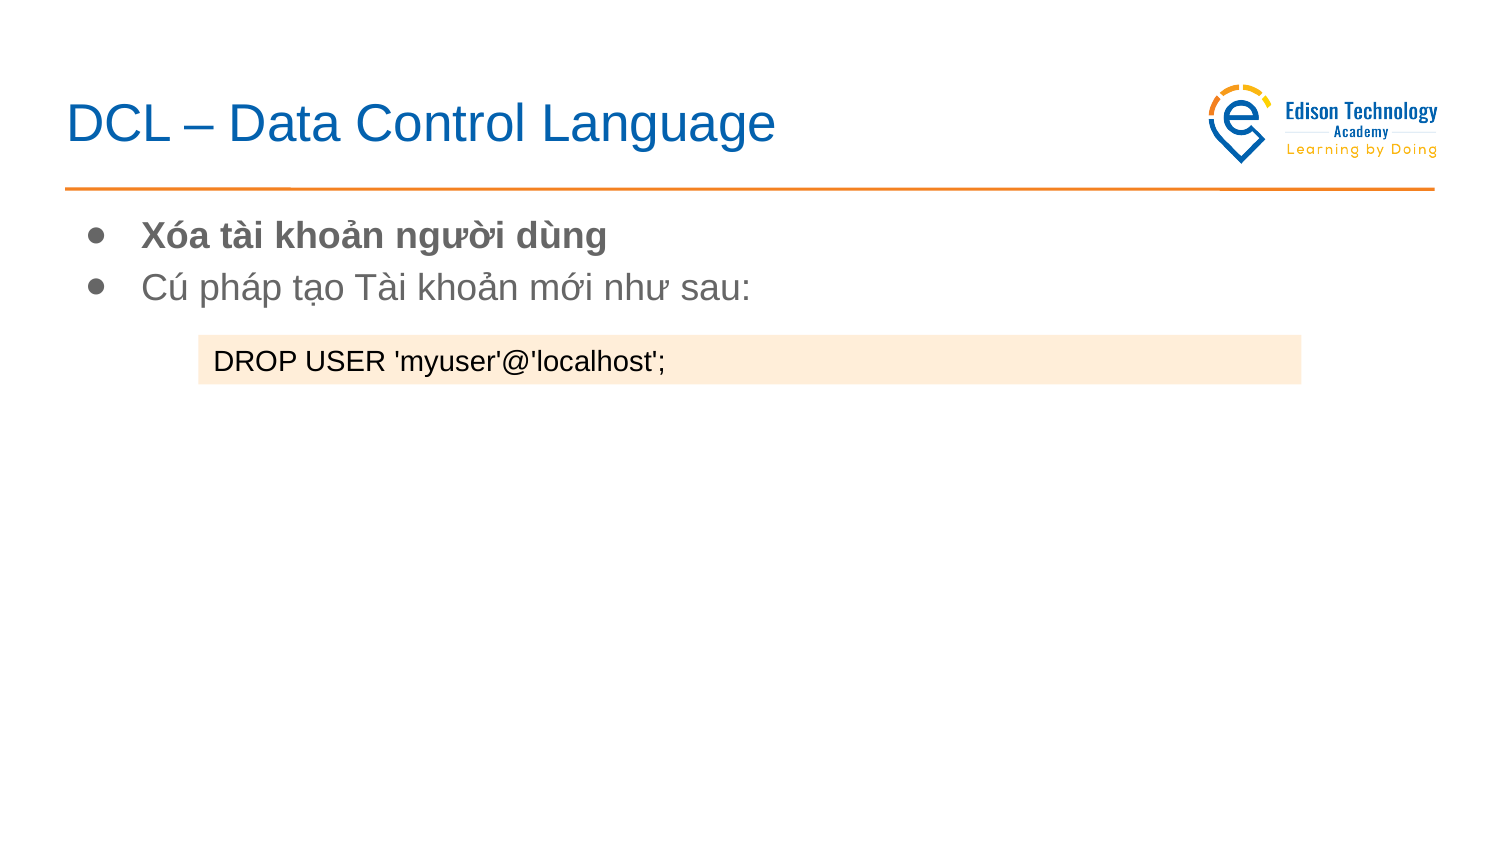

# DCL – Data Control Language
Xóa tài khoản người dùng
Cú pháp tạo Tài khoản mới như sau:

DROP USER 'myuser'@'localhost';